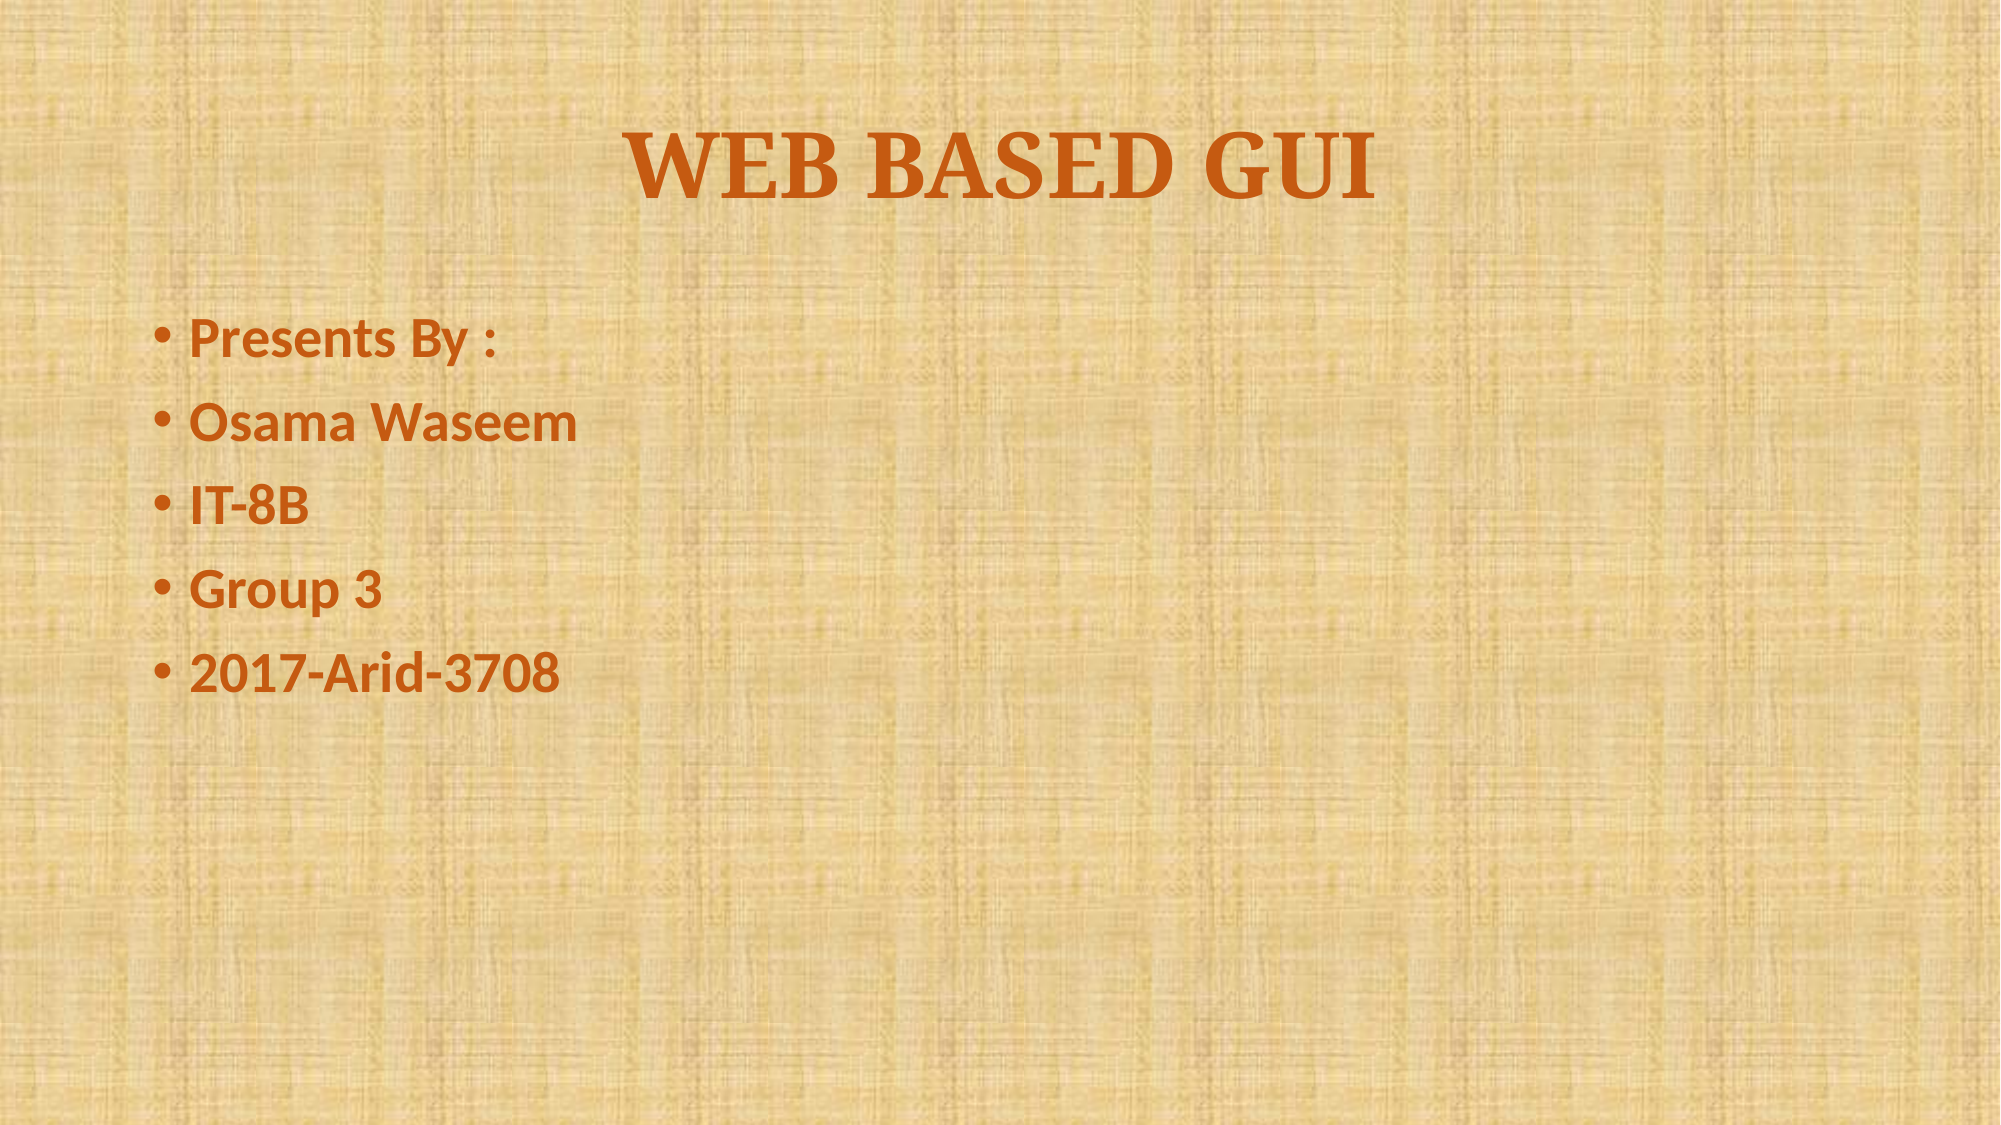

# WEB BASED GUI
Presents By :
Osama Waseem
IT-8B
Group 3
2017-Arid-3708